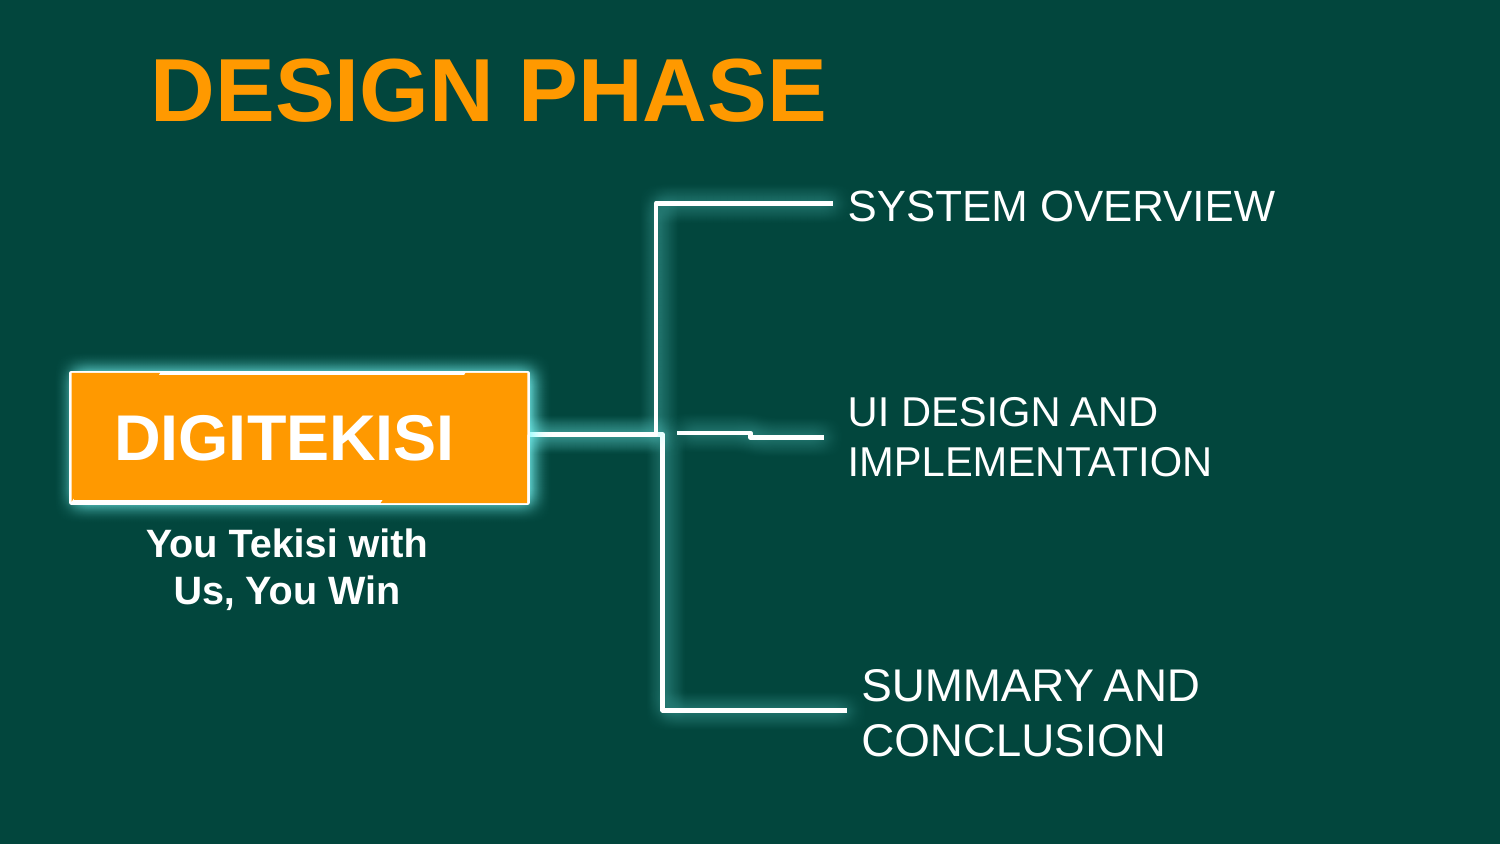

# DESIGN PHASE
SYSTEM OVERVIEW
DIGITEKISI

UI DESIGN AND IMPLEMENTATION
You Tekisi with Us, You Win

SUMMARY AND CONCLUSION